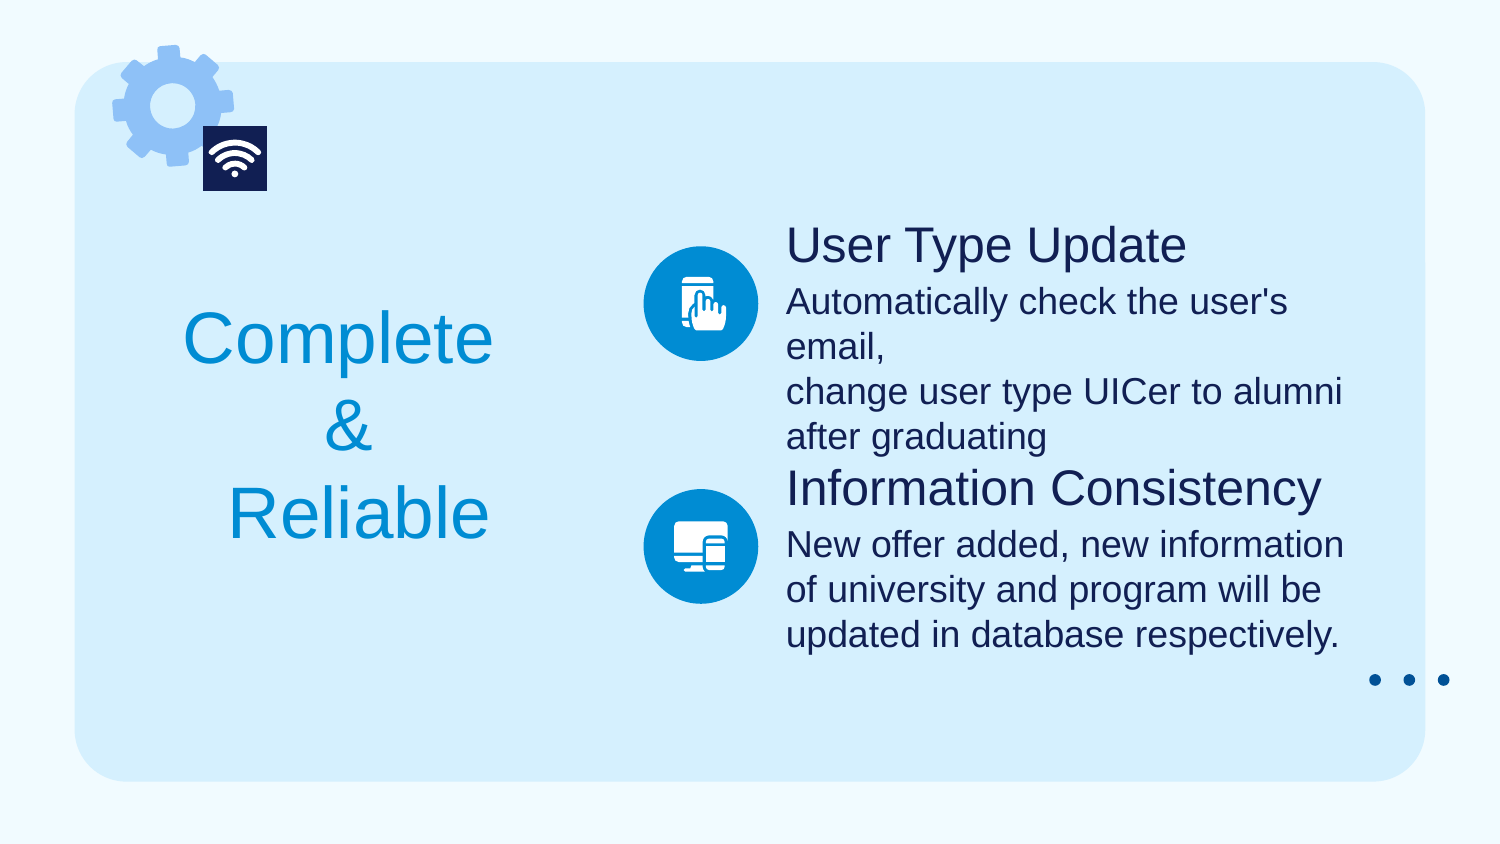

User Type Update

Automatically check the user's email,
change user type UICer to alumni after graduating
# Complete & Reliable

Information Consistency

New offer added, new information of university and program will be updated in database respectively.